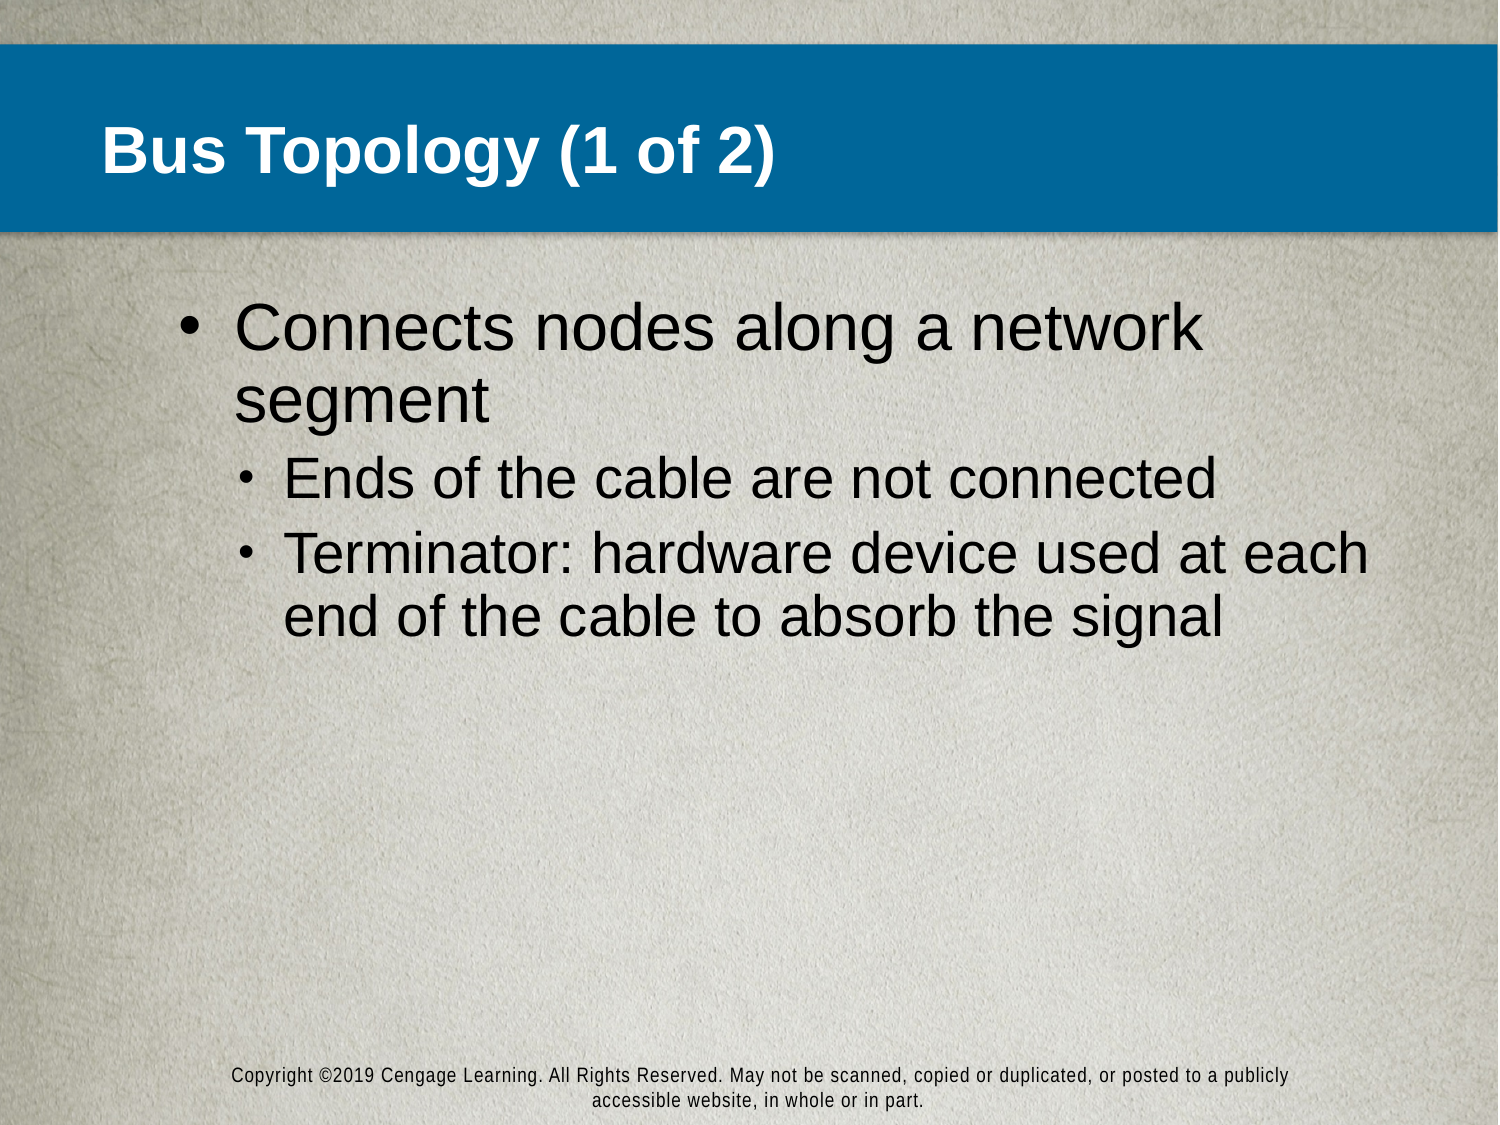

# Bus Topology (1 of 2)
Connects nodes along a network segment
Ends of the cable are not connected
Terminator: hardware device used at each end of the cable to absorb the signal